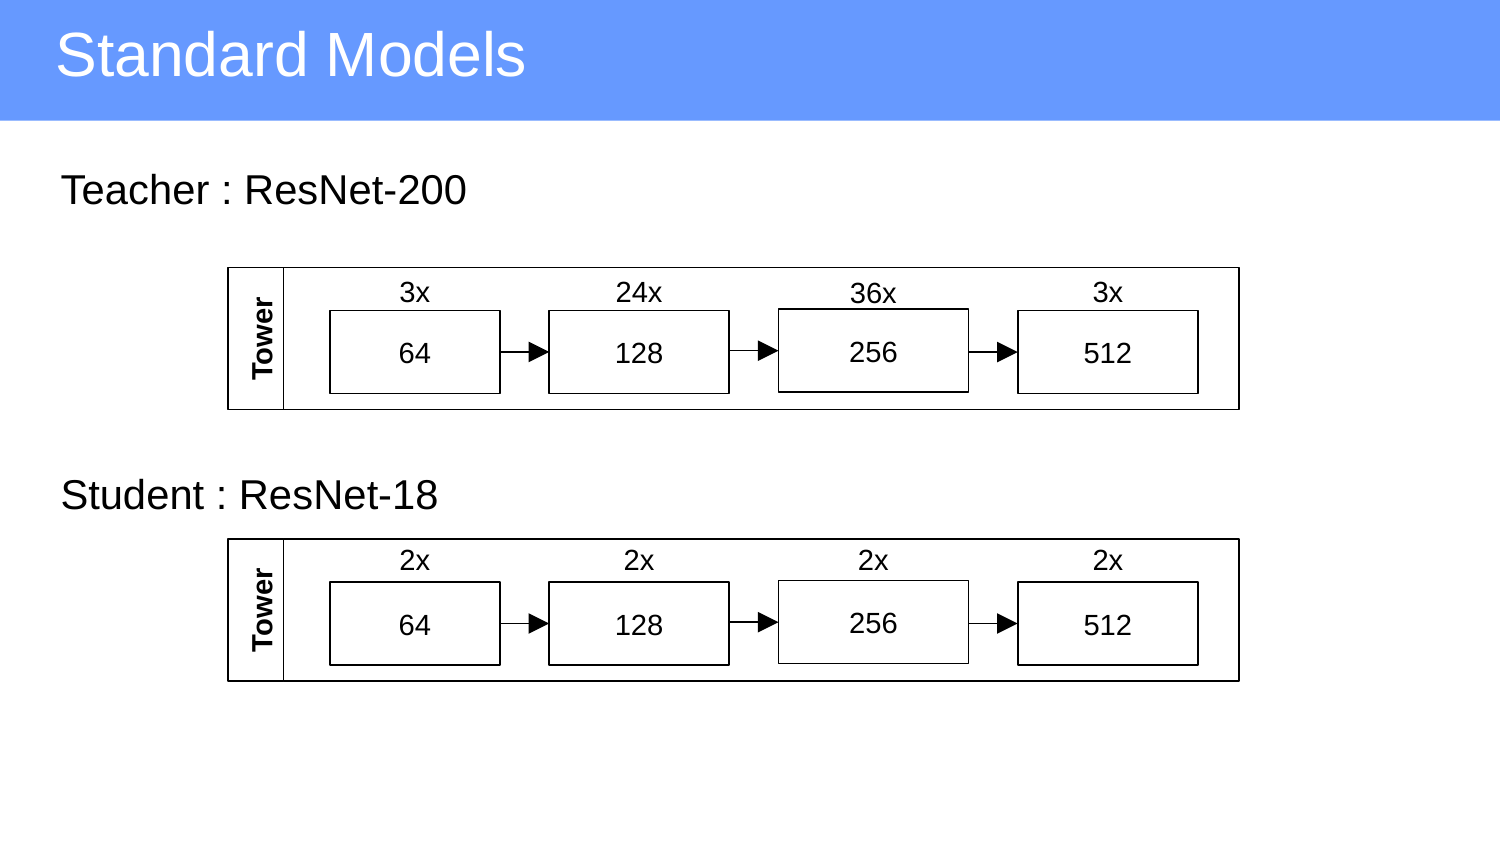

Standard Models
# Teacher : ResNet-200
3x
3x
24x
36x

256
64
128
512
Tower
Student : ResNet-18
2x
2x
2x
2x

256
64
128
512
Tower